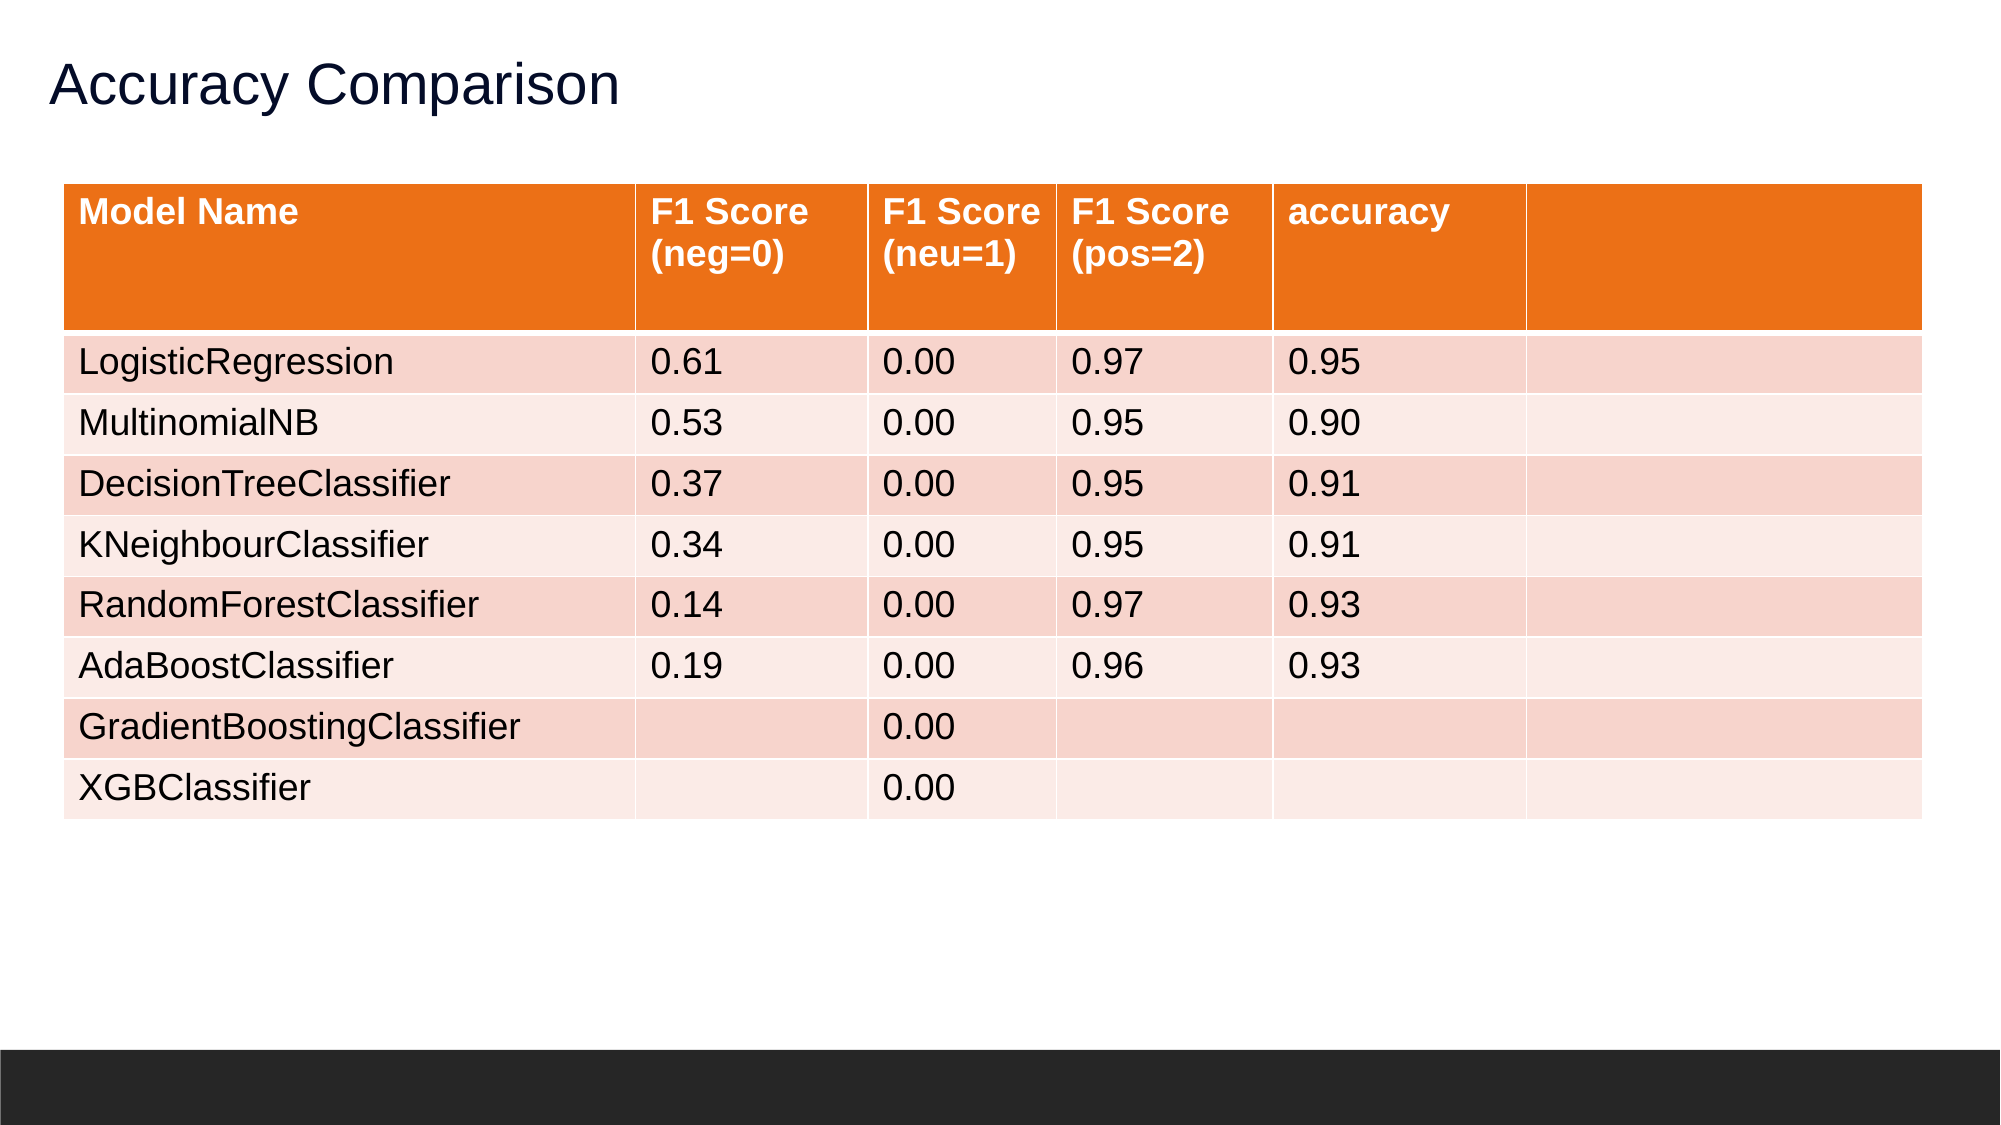

Accuracy Comparison
| Model Name | F1 Score (neg=0) | F1 Score (neu=1) | F1 Score (pos=2) | accuracy |  |
| --- | --- | --- | --- | --- | --- |
| LogisticRegression | 0.61 | 0.00 | 0.97 | 0.95 |  |
| MultinomialNB | 0.53 | 0.00 | 0.95 | 0.90 |  |
| DecisionTreeClassifier | 0.37 | 0.00 | 0.95 | 0.91 |  |
| KNeighbourClassifier | 0.34 | 0.00 | 0.95 | 0.91 |  |
| RandomForestClassifier | 0.14 | 0.00 | 0.97 | 0.93 |  |
| AdaBoostClassifier | 0.19 | 0.00 | 0.96 | 0.93 |  |
| GradientBoostingClassifier |  | 0.00 |  |  |  |
| XGBClassifier |  | 0.00 |  |  |  |